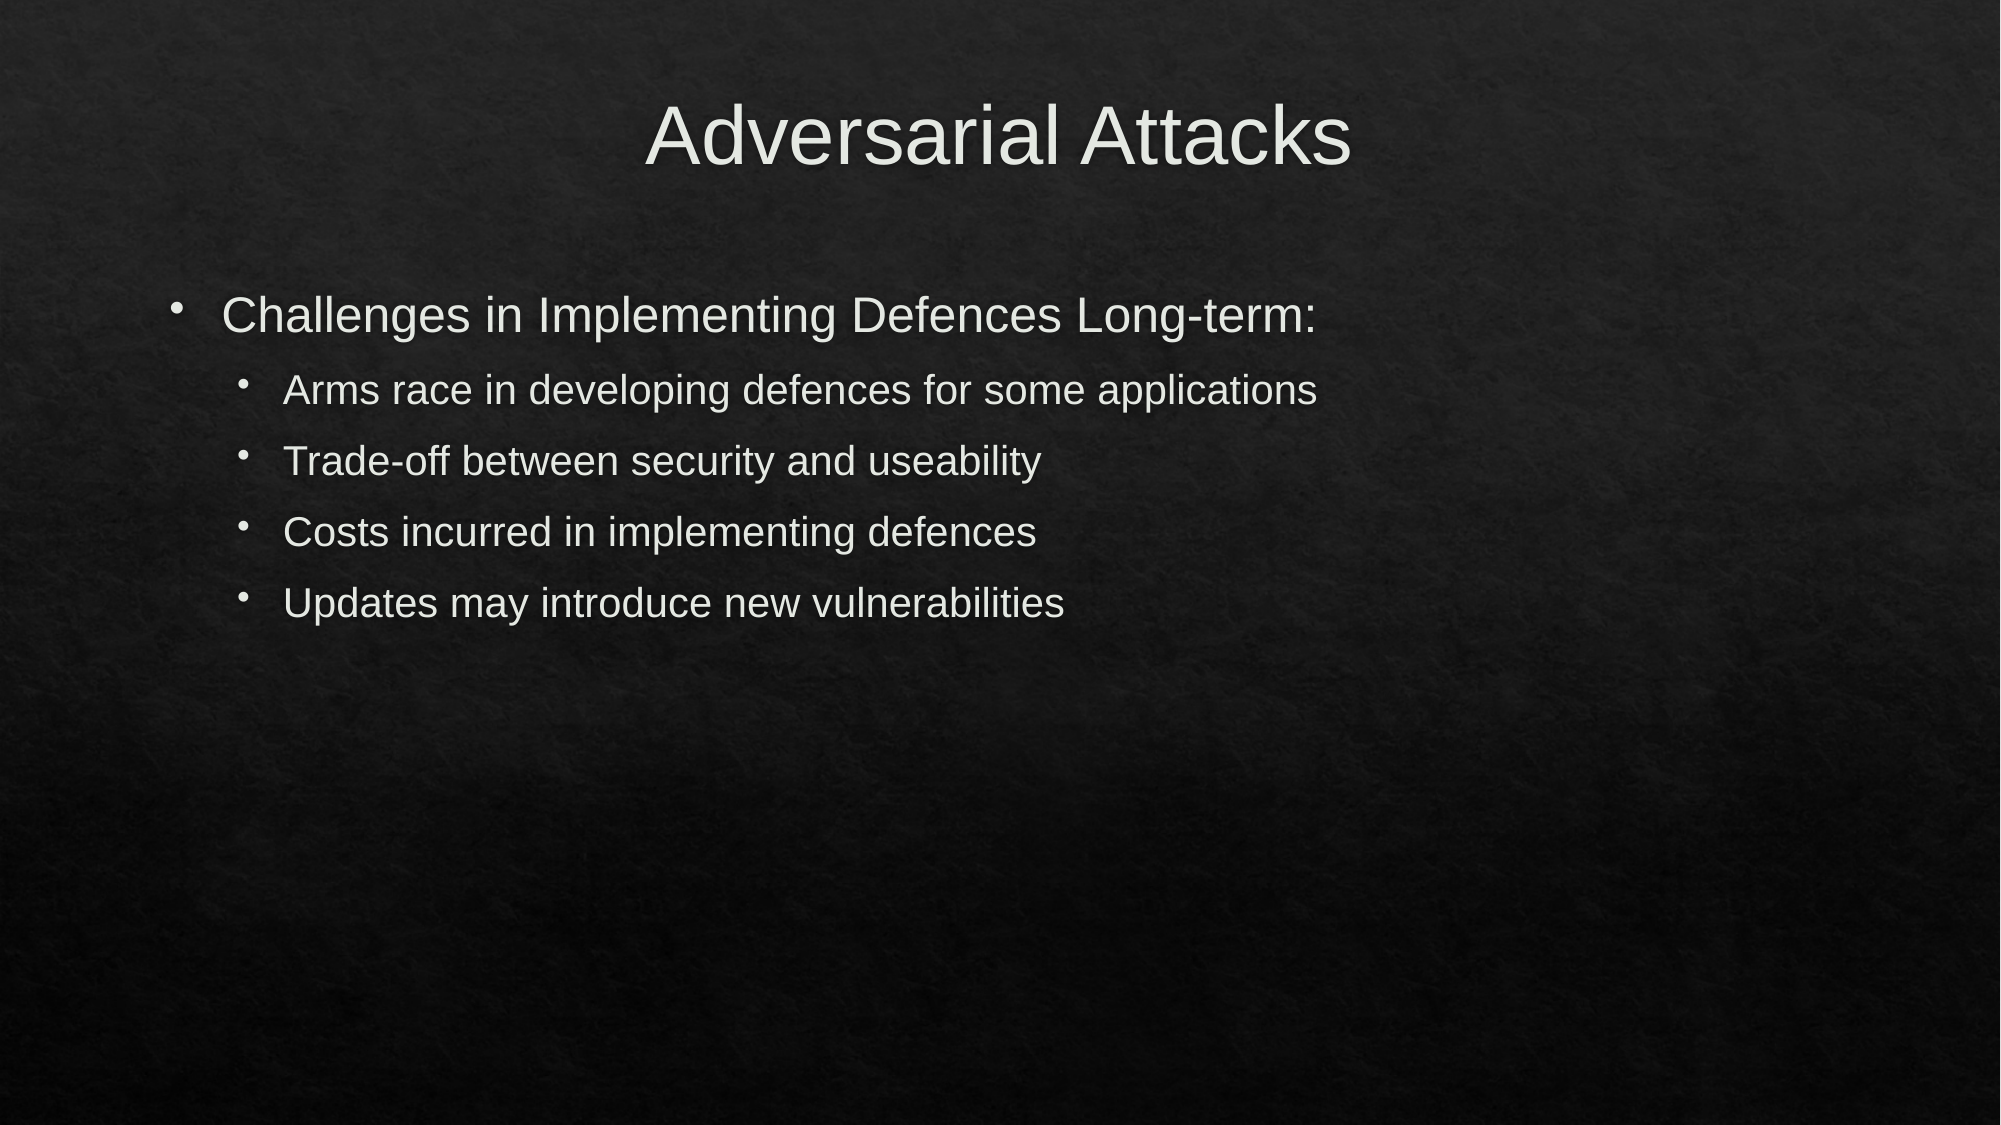

# Adversarial Attacks
Challenges in Implementing Defences Long-term:
Arms race in developing defences for some applications
Trade-off between security and useability
Costs incurred in implementing defences
Updates may introduce new vulnerabilities